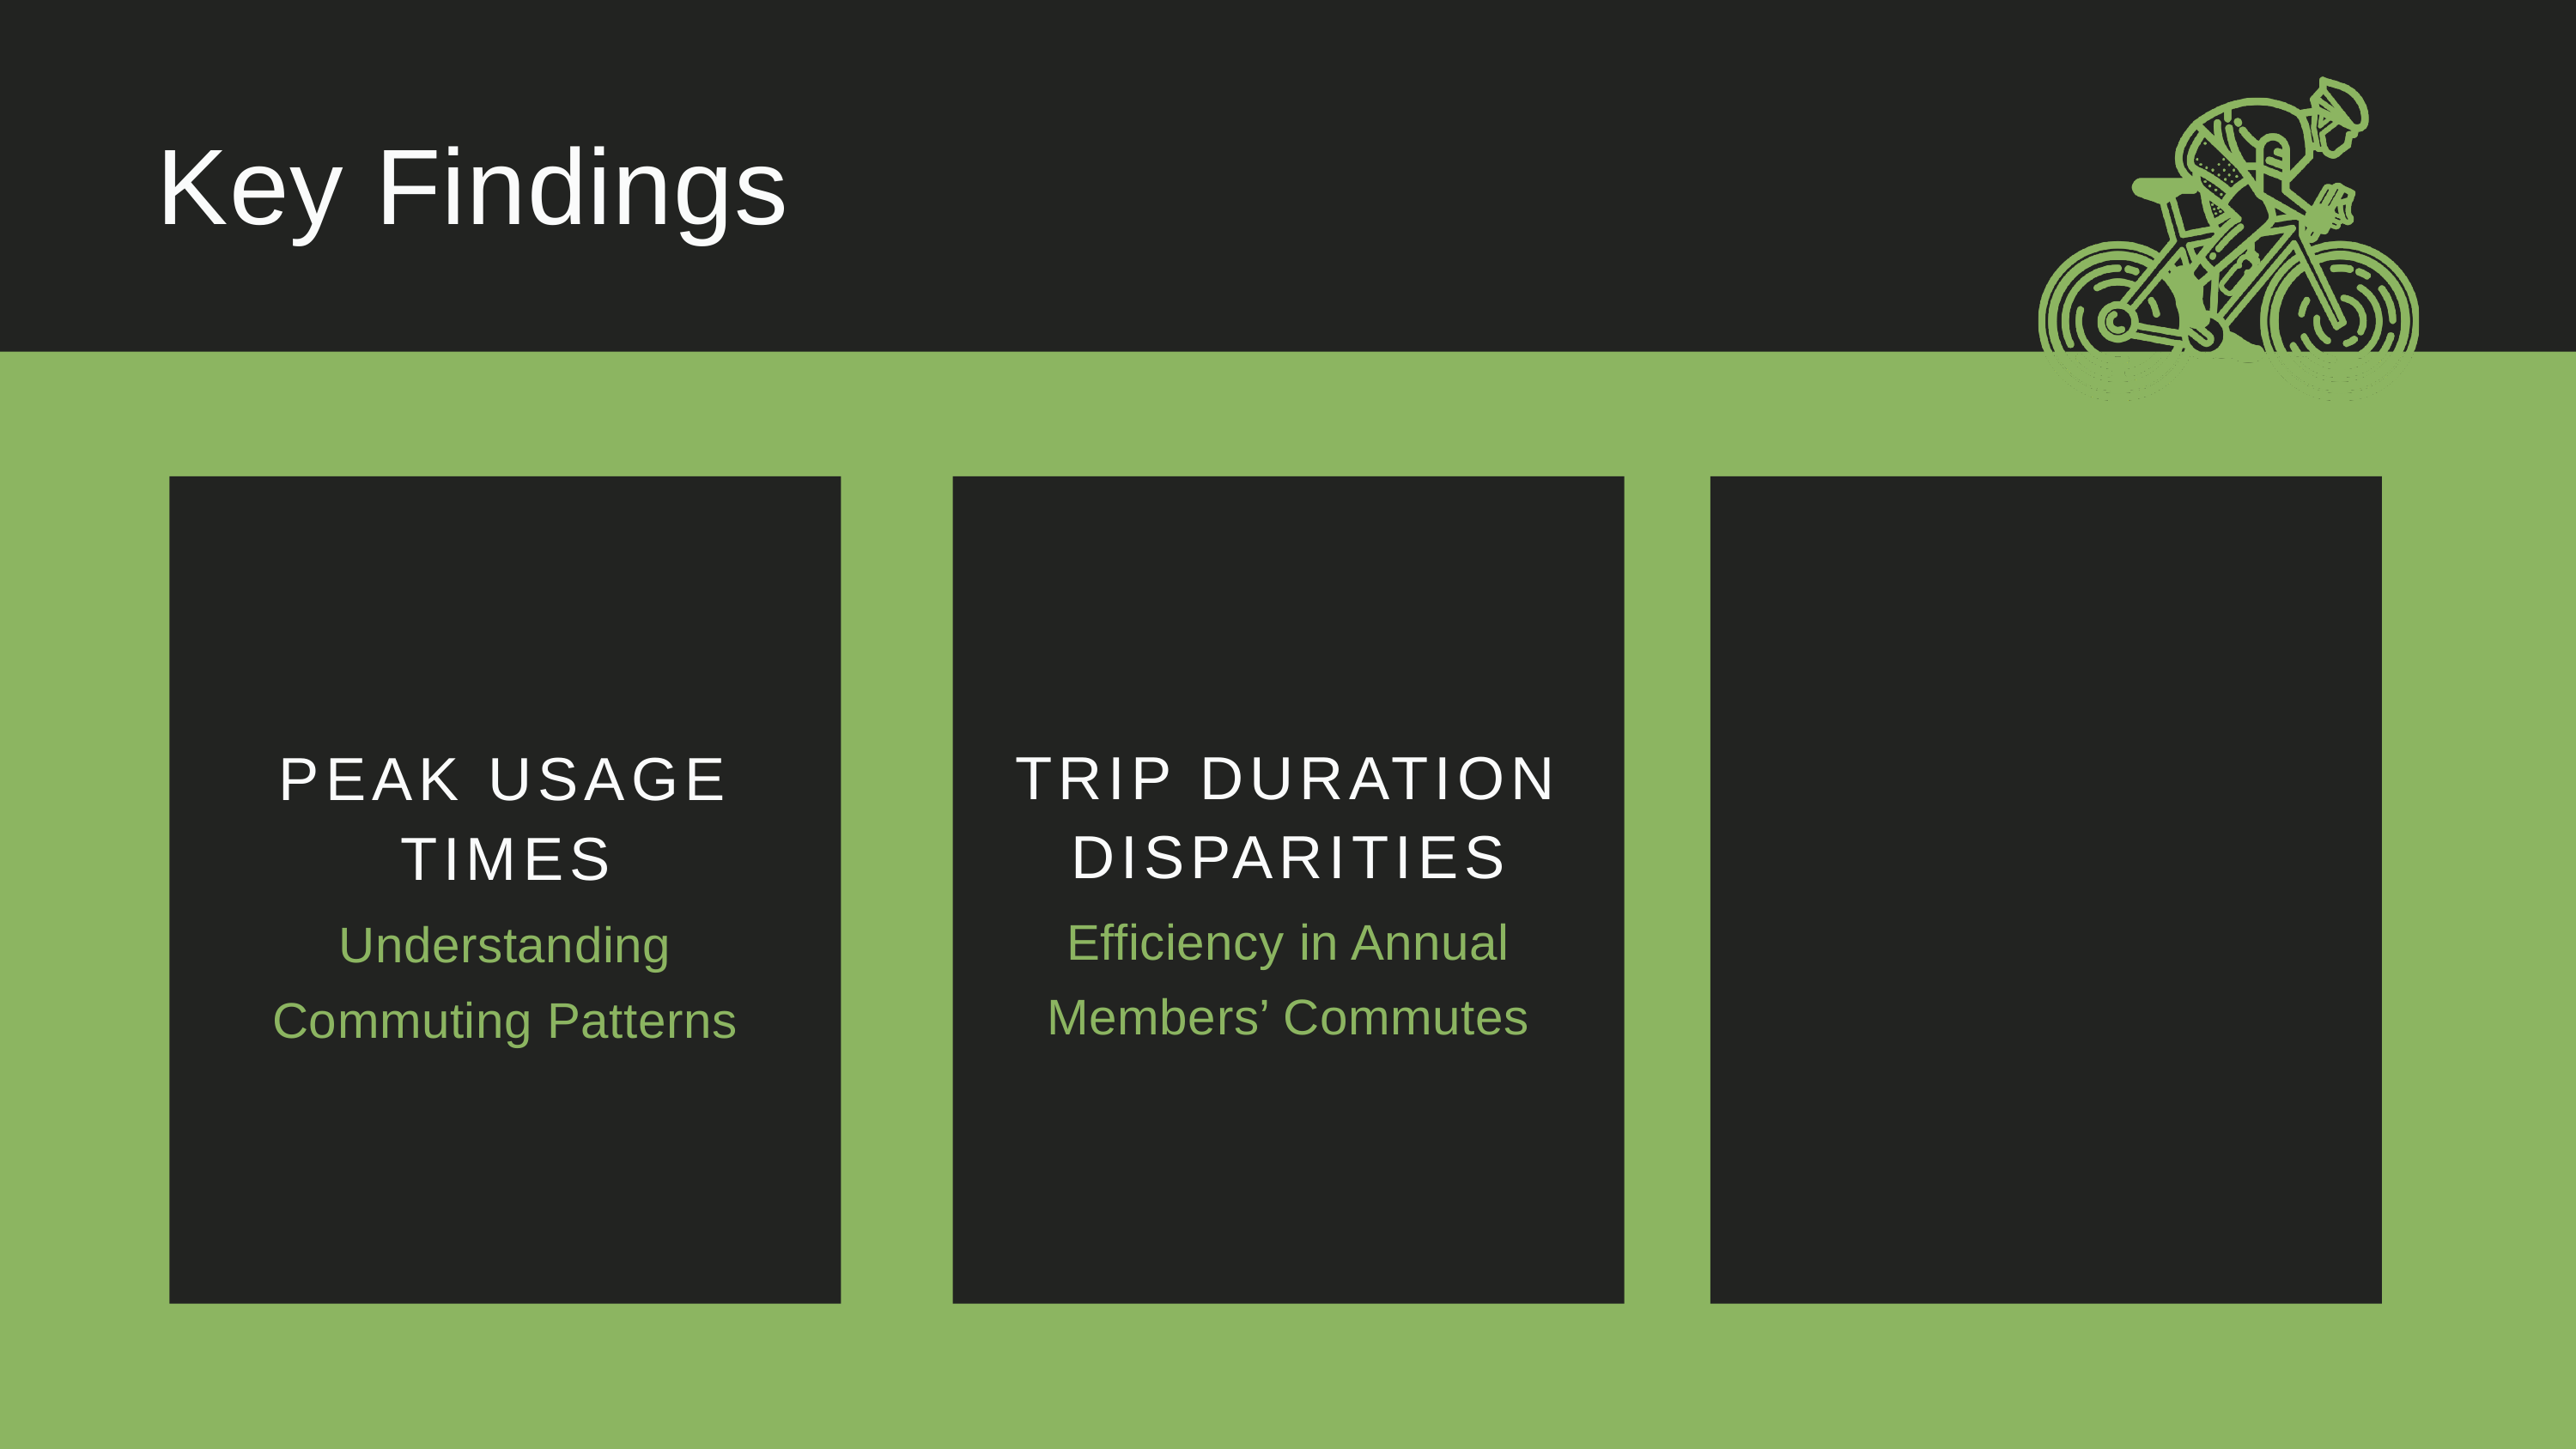

Key Findings

TRIP DURATION DISPARITIES
PEAK USAGE TIMES
Understanding Commuting Patterns
Efficiency in Annual Members’ Commutes